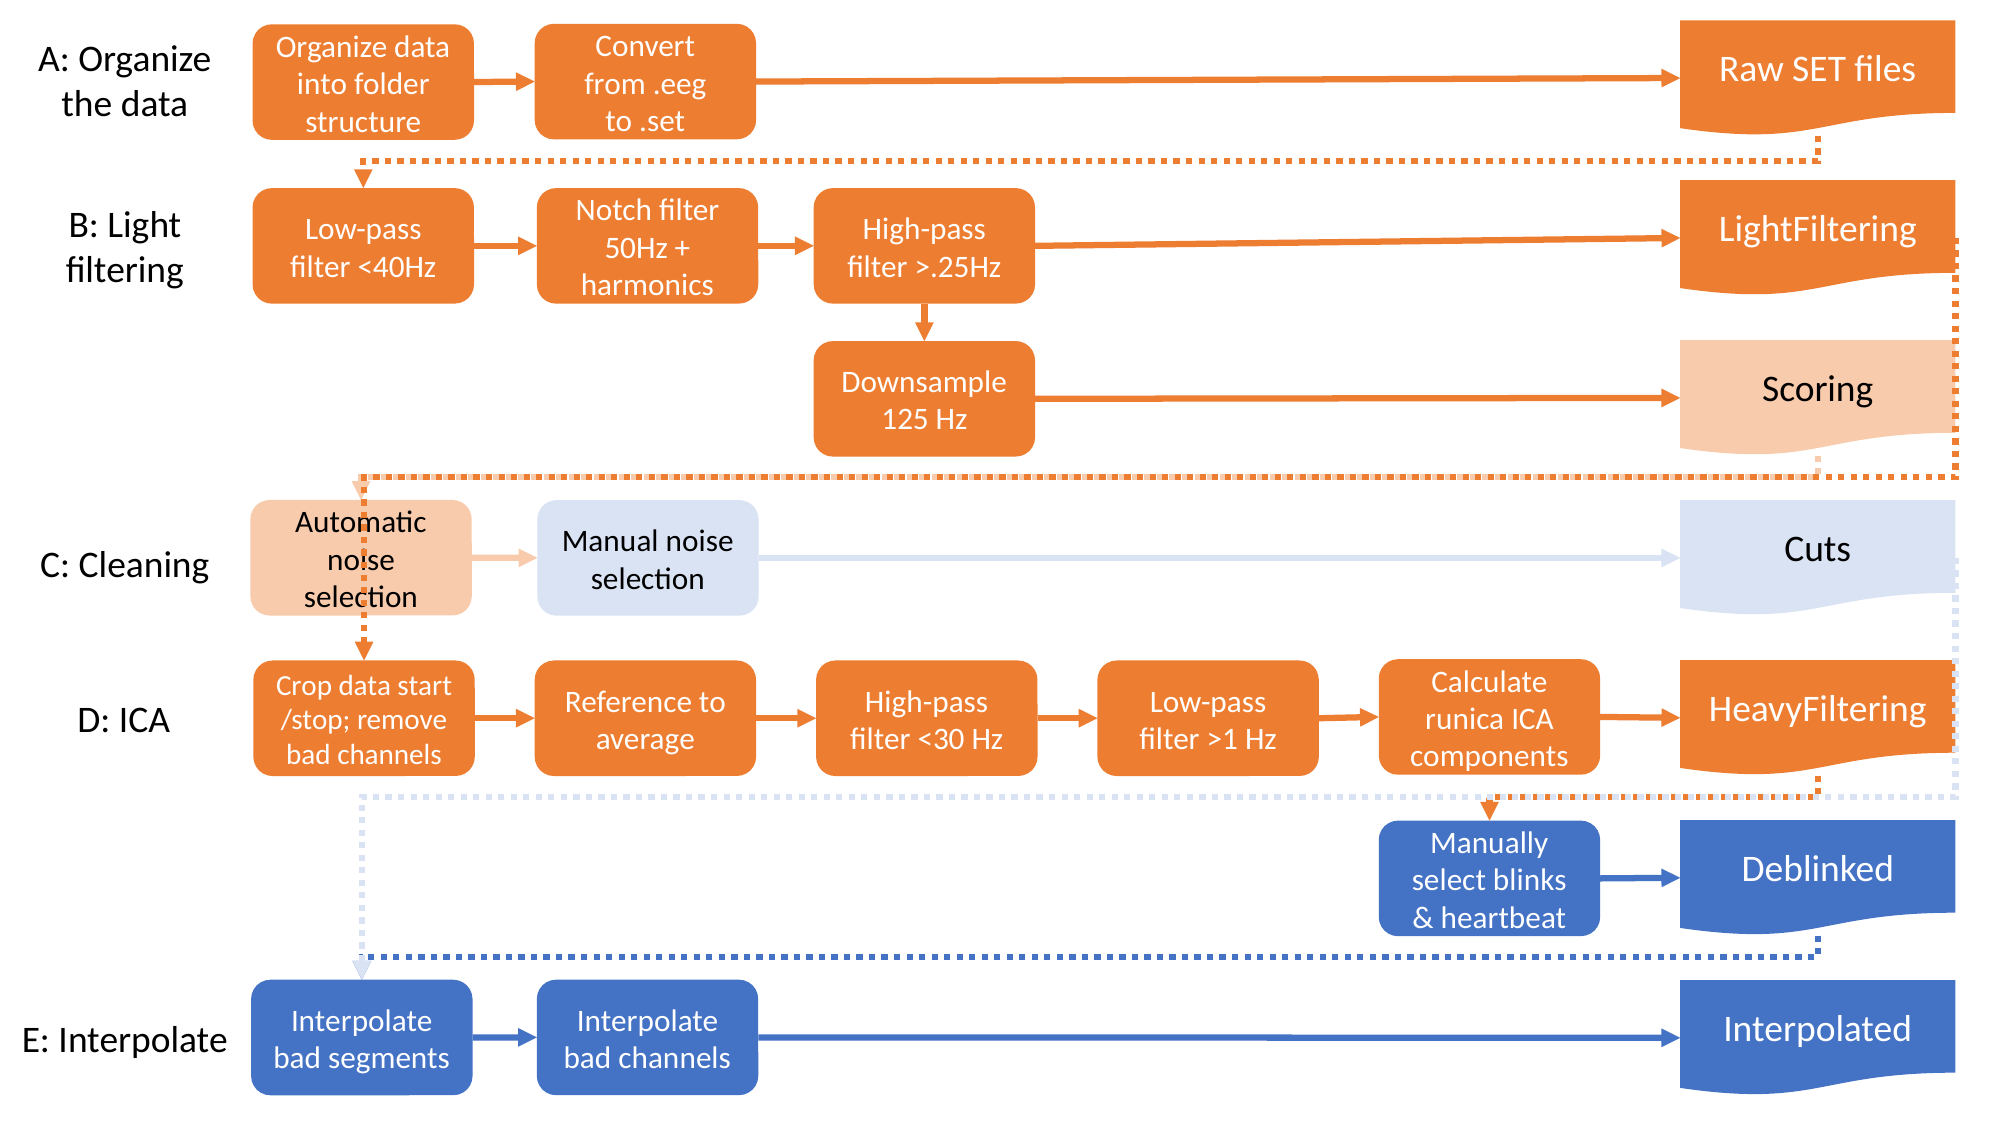

Raw SET files
Convert from .eeg to .set
Organize data into folder structure
A: Organize the data
LightFiltering
Low-pass filter <40Hz
Notch filter 50Hz + harmonics
High-pass filter >.25Hz
B: Light filtering
Scoring
Downsample 125 Hz
Automatic noise selection
Cuts
Manual noise selection
C: Cleaning
Calculate runica ICA components
HeavyFiltering
Crop data start /stop; remove bad channels
Reference to average
High-pass filter <30 Hz
Low-pass filter >1 Hz
D: ICA
Deblinked
Manually select blinks & heartbeat
Interpolate bad channels
Interpolate bad segments
Interpolated
E: Interpolate